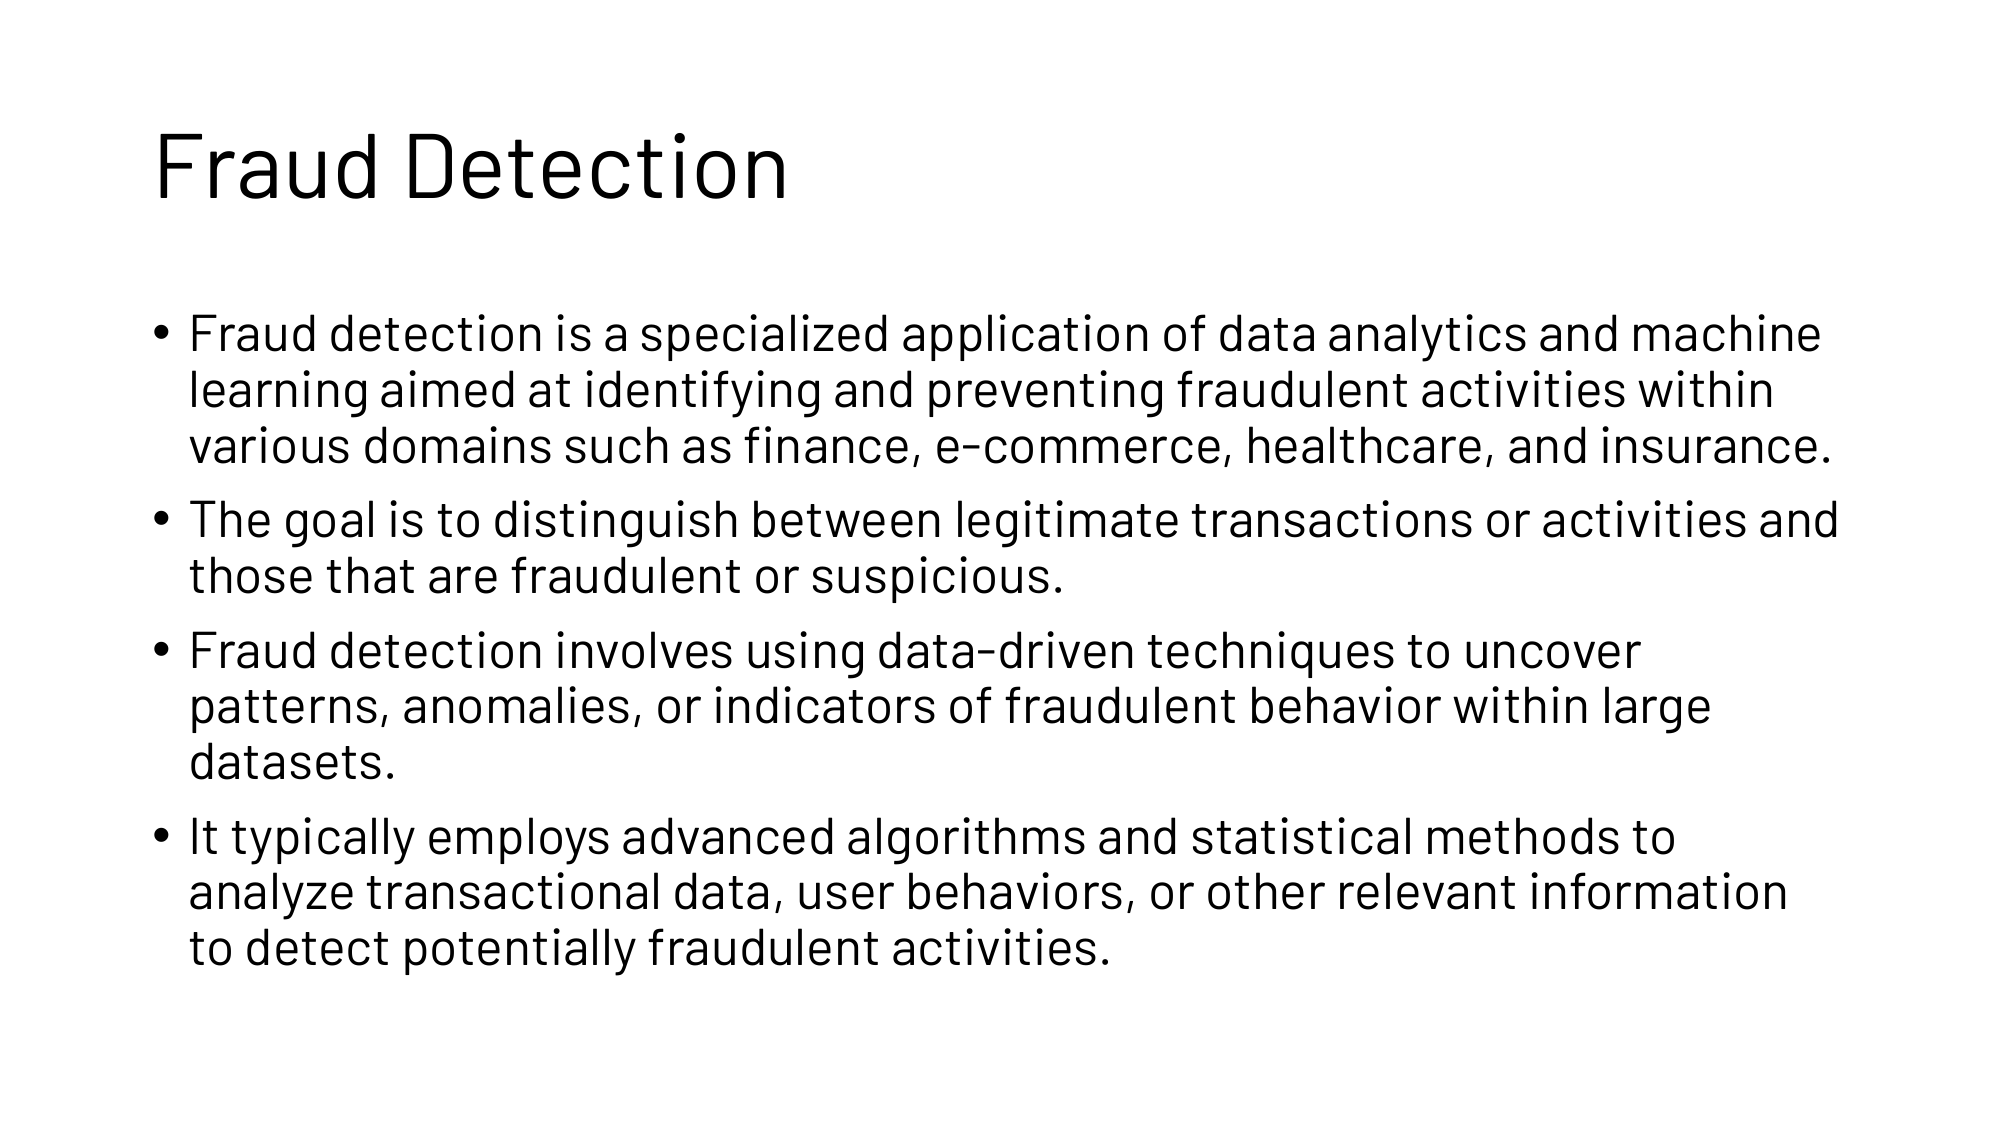

# Fraud Detection
Fraud detection is a specialized application of data analytics and machine learning aimed at identifying and preventing fraudulent activities within various domains such as finance, e-commerce, healthcare, and insurance.
The goal is to distinguish between legitimate transactions or activities and those that are fraudulent or suspicious.
Fraud detection involves using data-driven techniques to uncover patterns, anomalies, or indicators of fraudulent behavior within large datasets.
It typically employs advanced algorithms and statistical methods to analyze transactional data, user behaviors, or other relevant information to detect potentially fraudulent activities.